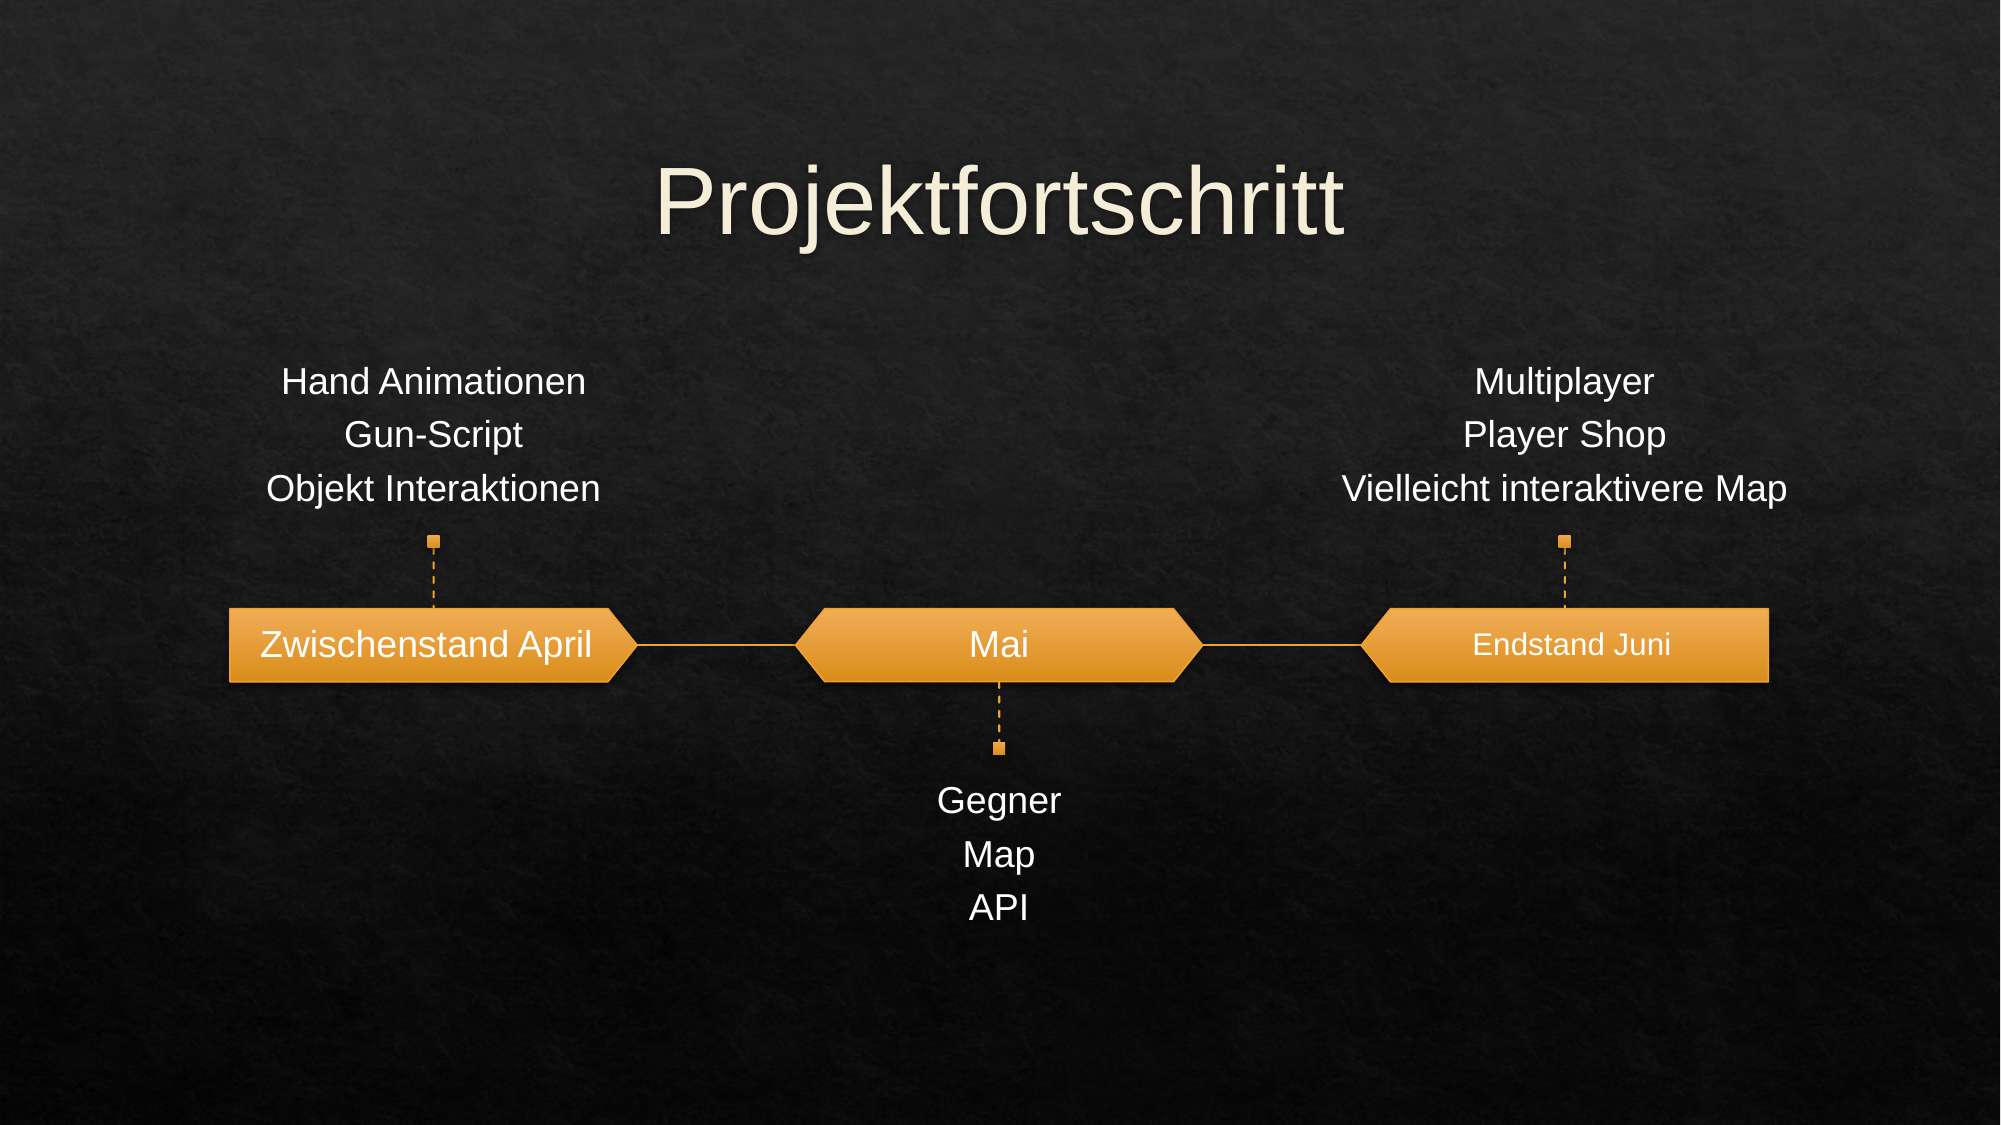

# Projektfortschritt
Zwischenstand April
Hand Animationen
Gun-Script
Objekt Interaktionen
Mai
Gegner
Map
API
Endstand Juni
Multiplayer
Player Shop
Vielleicht interaktivere Map